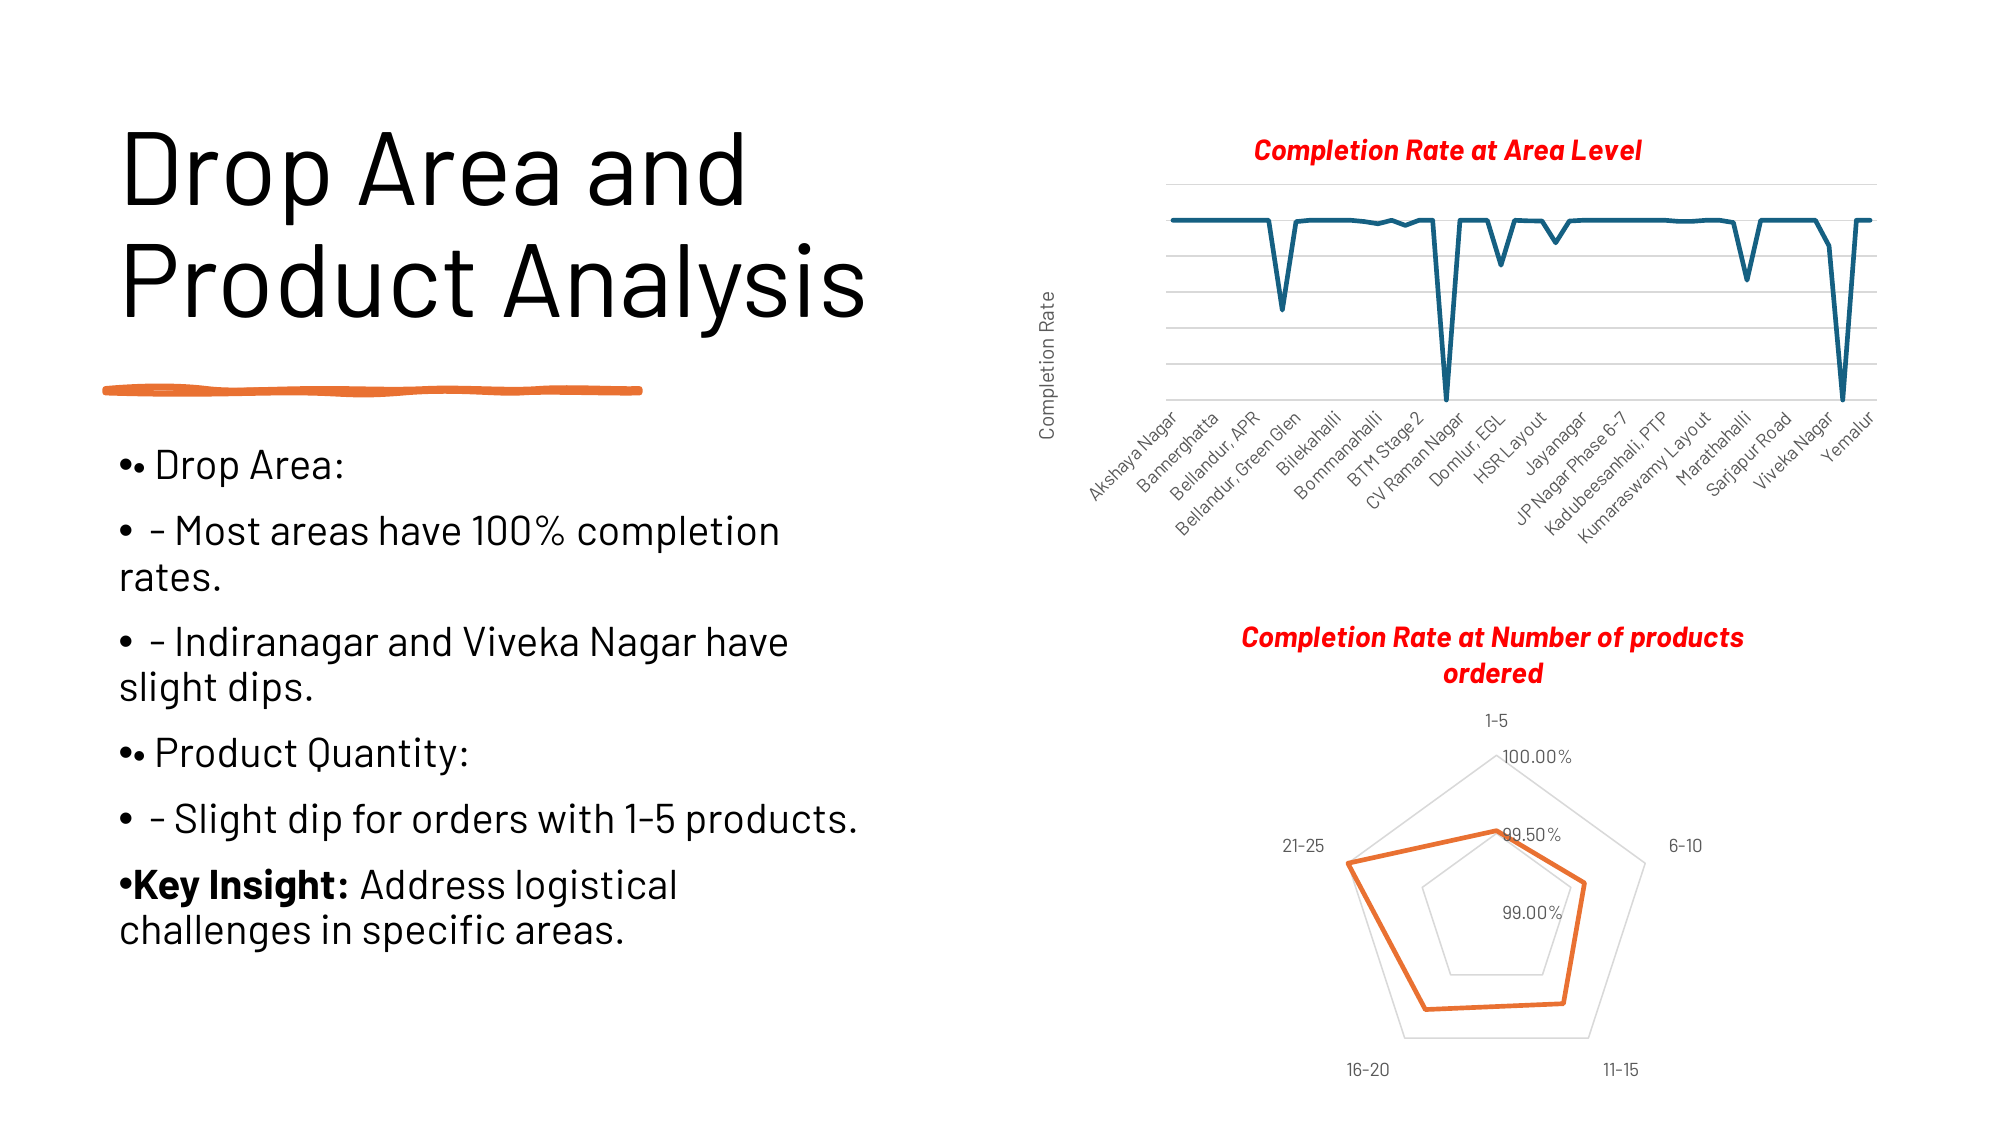

# Drop Area and Product Analysis

### Chart: Completion Rate at Area Level

| Category | Total |
|---|---|
| Akshaya Nagar | 1.0 |
| Arekere | 1.0 |
| Banashankari Stage 2 | 1.0 |
| Bannerghatta | 1.0 |
| Basavanagudi | 1.0 |
| Bellandur - Off Sarjapur Road | 1.0 |
| Bellandur, APR | 1.0 |
| Bellandur, Ecospace | 1.0 |
| Bellandur, ETV | 0.5 |
| Bellandur, Green Glen | 0.9925373134328358 |
| Bellandur, Sakara | 1.0 |
| Bellandur, Sarjapur Road | 1.0 |
| Bilekahalli | 1.0 |
| Binnipet | 1.0 |
| Bomannahali - MicoLayout | 0.9927404718693285 |
| Bommanahalli | 0.9807692307692307 |
| Brookefield | 1.0 |
| BTM Stage 1 | 0.9714285714285714 |
| BTM Stage 2 | 1.0 |
| Challagatta | 1.0 |
| Cox Town | 0.0 |
| CV Raman Nagar | 1.0 |
| Devarachikanna Halli | 1.0 |
| Doddanekundi | 1.0 |
| Domlur, EGL | 0.75 |
| Frazer Town | 1.0 |
| Harlur | 0.9969442322383499 |
| HSR Layout | 0.9960401098550169 |
| Indiranagar | 0.875 |
| ITI Layout | 0.9959452610238216 |
| Jayanagar | 1.0 |
| JP Nagar Phase 1-3 | 1.0 |
| JP Nagar Phase 4-5 | 1.0 |
| JP Nagar Phase 6-7 | 1.0 |
| JP Nagar Phase 8-9 | 1.0 |
| Kadubeesanhali, Prestige | 1.0 |
| Kadubeesanhali, PTP | 1.0 |
| Koramangala, Ejipura | 0.99375 |
| Kudlu | 0.9942084942084942 |
| Kumaraswamy Layout | 1.0 |
| Mahadevapura | 1.0 |
| Manipal County | 0.9875 |
| Marathahalli | 0.6666666666666666 |
| Pattandur | 1.0 |
| Richmond Town | 1.0 |
| Sarjapur Road | 1.0 |
| Victoria Layout | 1.0 |
| Vimanapura | 1.0 |
| Viveka Nagar | 0.8571428571428571 |
| Whitefield | 0.0 |
| Wilson Garden, Shantinagar | 1.0 |
| Yemalur | 1.0 |
• Drop Area:
  - Most areas have 100% completion rates.
  - Indiranagar and Viveka Nagar have slight dips.
• Product Quantity:
  - Slight dip for orders with 1-5 products.
Key Insight: Address logistical challenges in specific areas.

### Chart: Completion Rate at Number of products ordered

| Category | Total |
|---|---|
| 1-5 | 0.995178157680506 |
| 6-10 | 0.9959175341906511 |
| 11-15 | 0.9972826086956522 |
| 16-20 | 0.9977477477477478 |
| 21-25 | 1.0 |